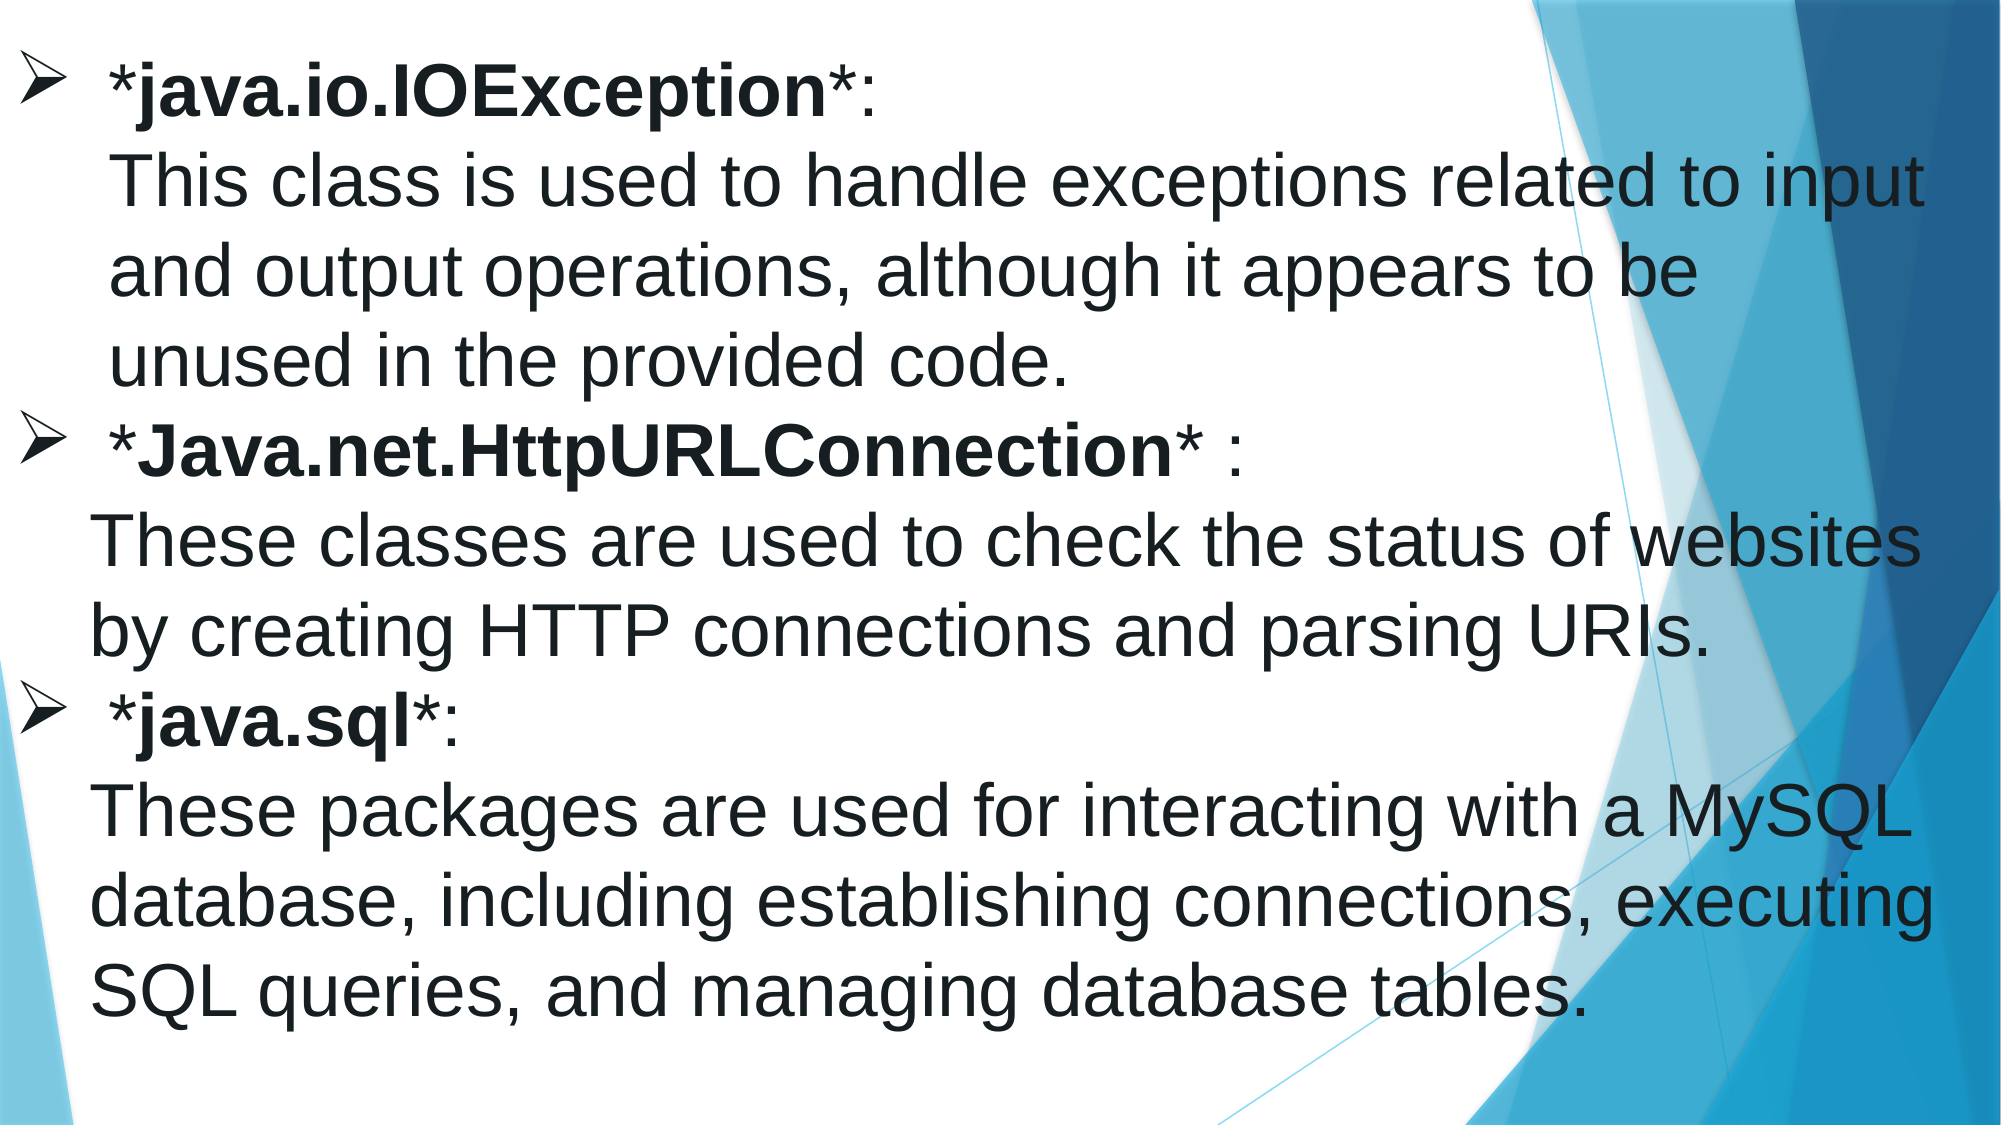

*java.io.IOException*:
This class is used to handle exceptions related to input and output operations, although it appears to be unused in the provided code.
*Java.net.HttpURLConnection* :
These classes are used to check the status of websites by creating HTTP connections and parsing URIs.
*java.sql*:
These packages are used for interacting with a MySQL database, including establishing connections, executing SQL queries, and managing database tables.